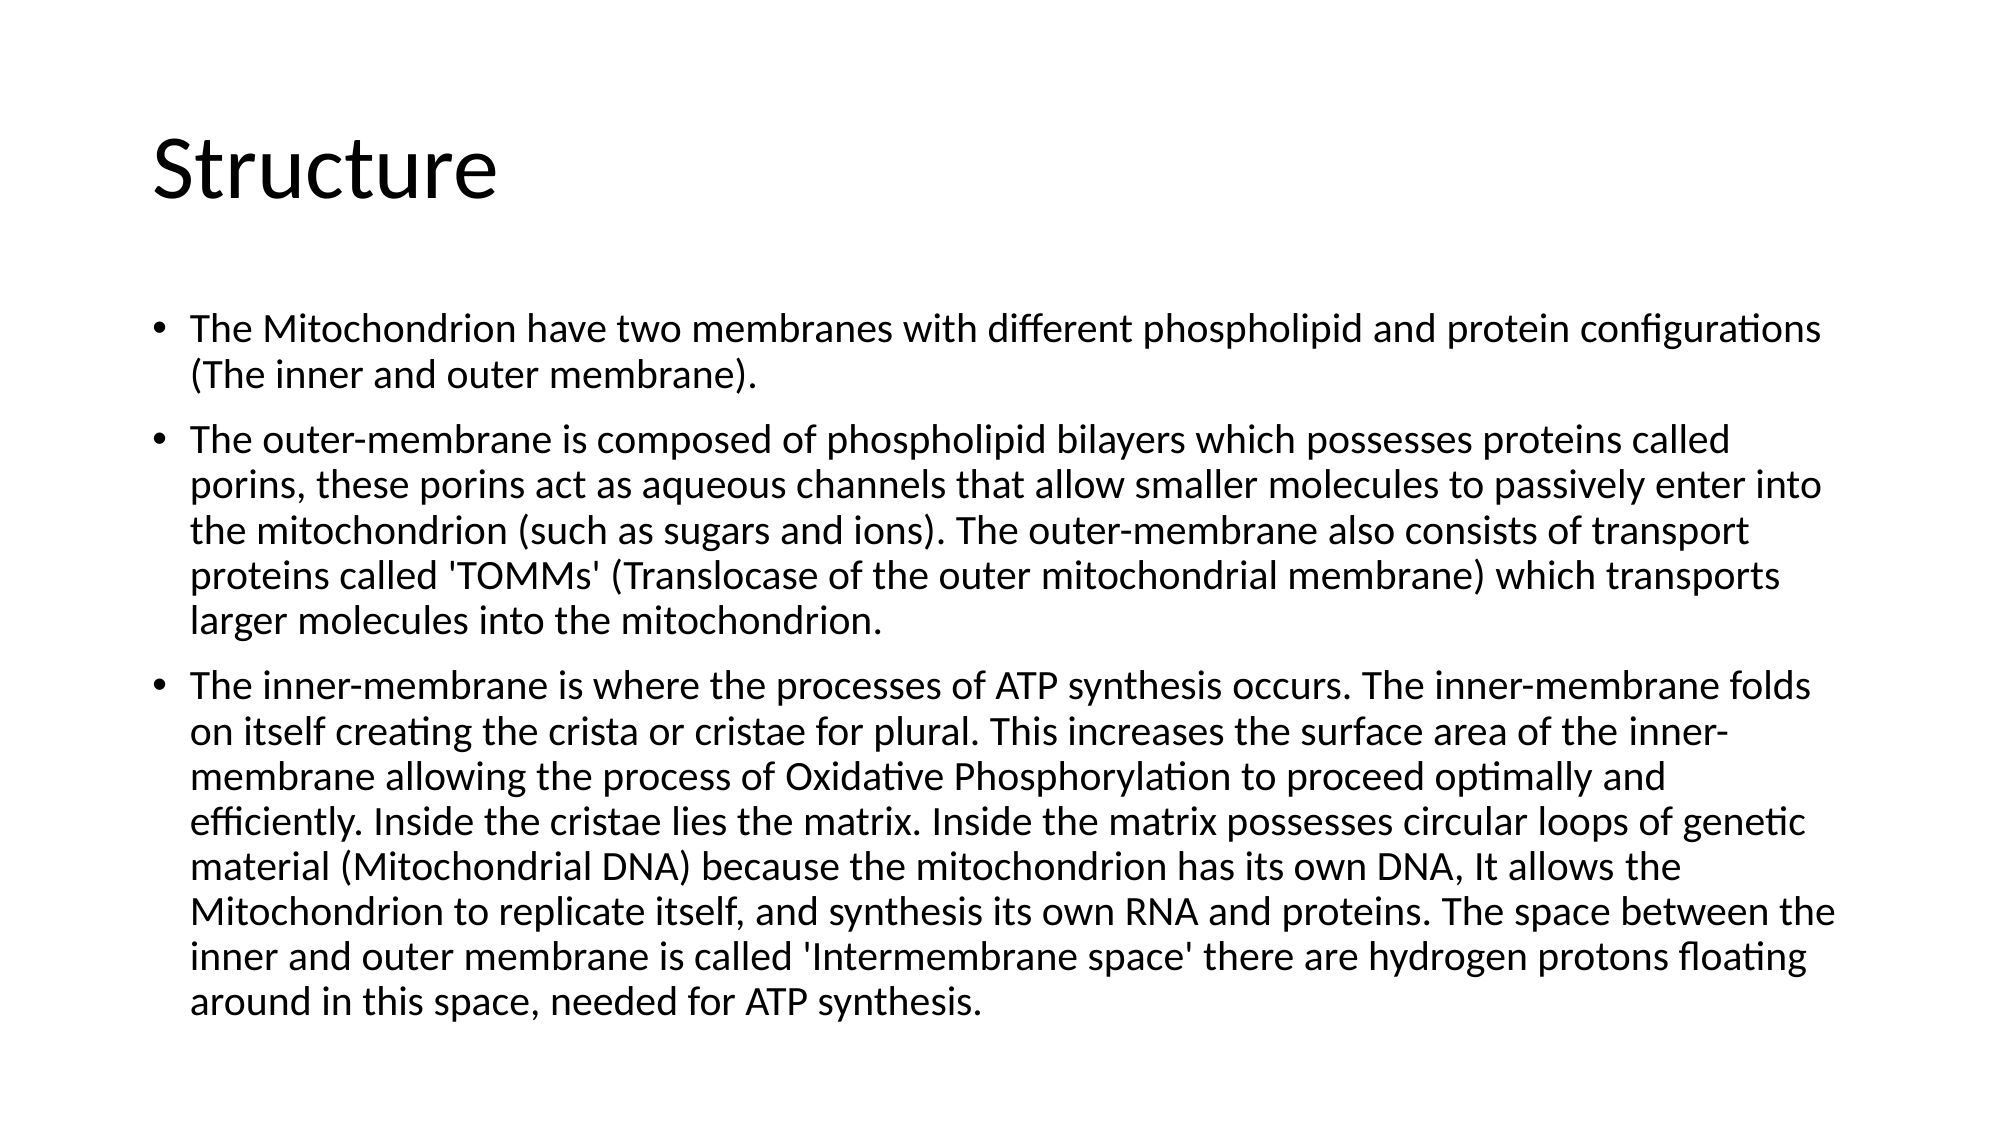

# Structure
The Mitochondrion have two membranes with different phospholipid and protein configurations (The inner and outer membrane).
The outer-membrane is composed of phospholipid bilayers which possesses proteins called porins, these porins act as aqueous channels that allow smaller molecules to passively enter into the mitochondrion (such as sugars and ions). The outer-membrane also consists of transport proteins called 'TOMMs' (Translocase of the outer mitochondrial membrane) which transports larger molecules into the mitochondrion.
The inner-membrane is where the processes of ATP synthesis occurs. The inner-membrane folds on itself creating the crista or cristae for plural. This increases the surface area of the inner-membrane allowing the process of Oxidative Phosphorylation to proceed optimally and efficiently. Inside the cristae lies the matrix. Inside the matrix possesses circular loops of genetic material (Mitochondrial DNA) because the mitochondrion has its own DNA, It allows the Mitochondrion to replicate itself, and synthesis its own RNA and proteins. The space between the inner and outer membrane is called 'Intermembrane space' there are hydrogen protons floating around in this space, needed for ATP synthesis.